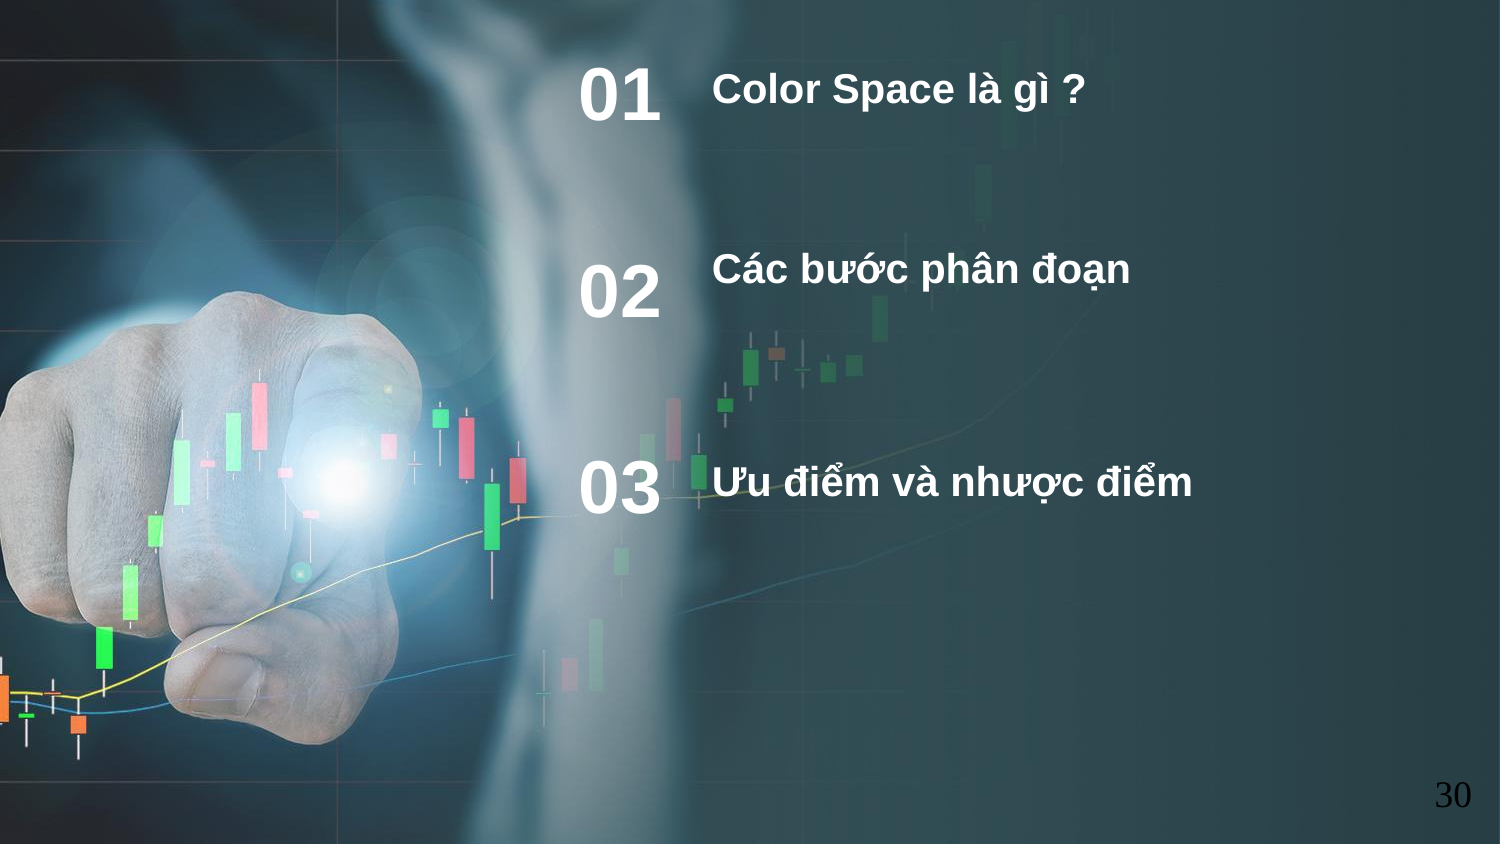

01
Color Space là gì ?
Các bước phân đoạn
02
03
Ưu điểm và nhược điểm

30